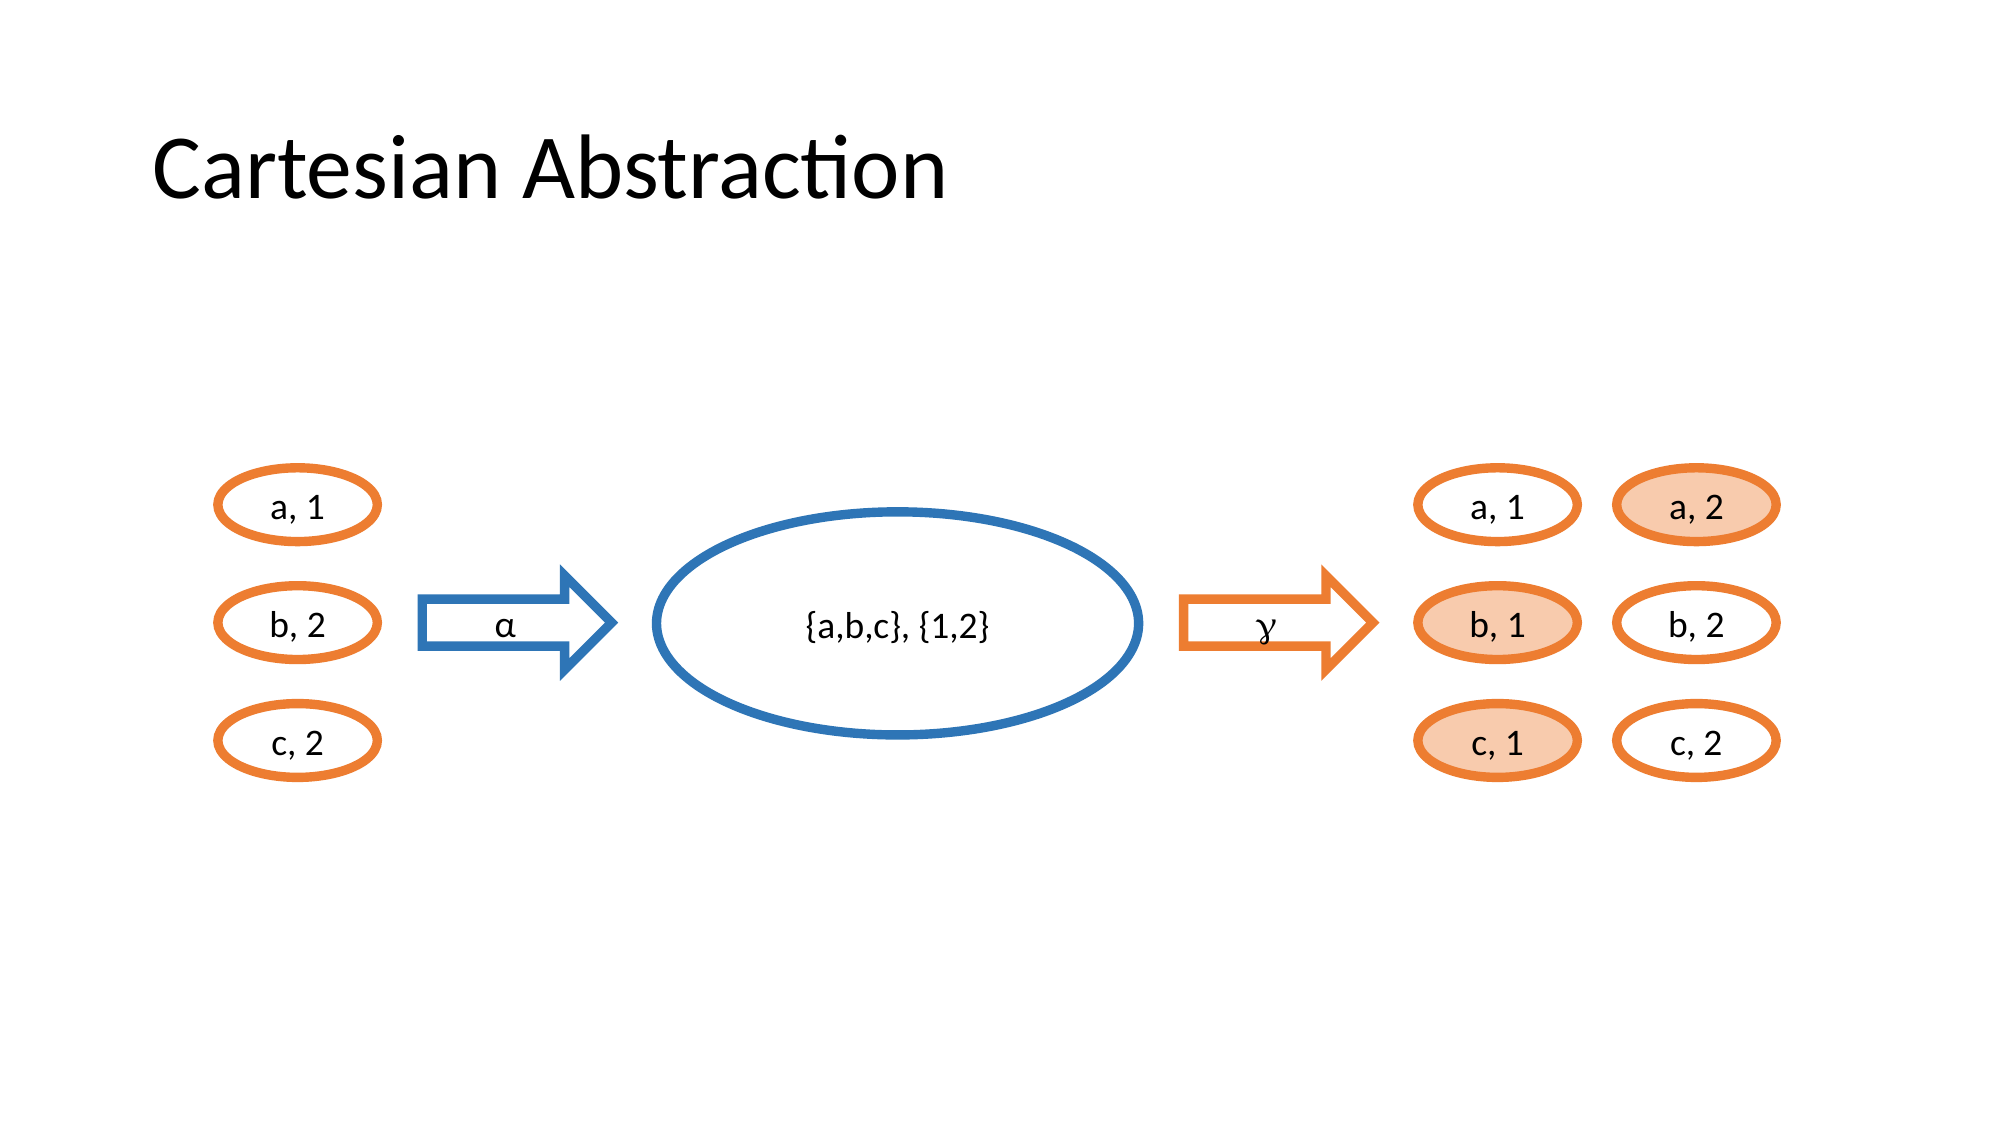

# Cartesian Abstraction
a, 1
a, 1
a, 2
{a,b,c}, {1,2}
α
γ
b, 2
b, 1
b, 2
c, 2
c, 1
c, 2